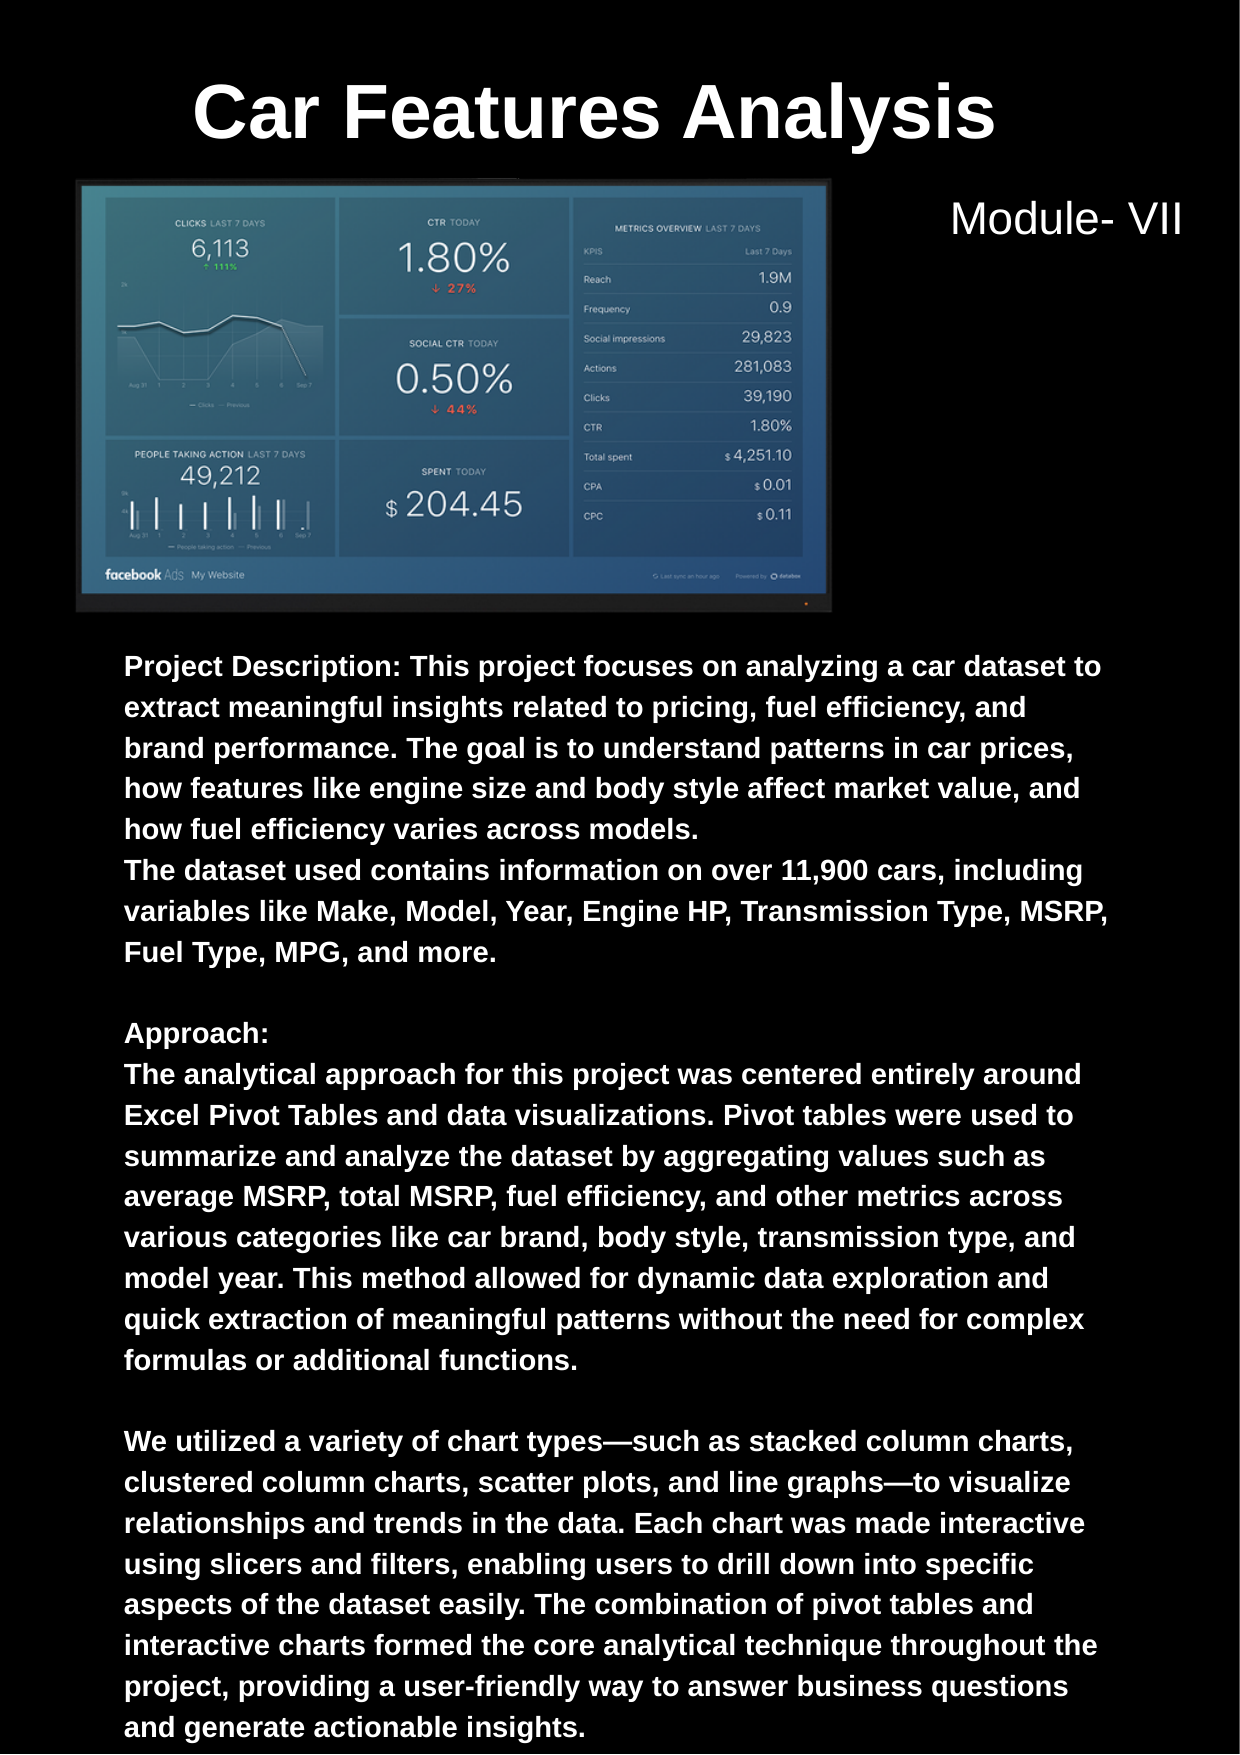

Car Features Analysis

Module- VII
Project Description: This project focuses on analyzing a car dataset to extract meaningful insights related to pricing, fuel efficiency, and brand performance. The goal is to understand patterns in car prices, how features like engine size and body style affect market value, and how fuel efficiency varies across models.
The dataset used contains information on over 11,900 cars, including variables like Make, Model, Year, Engine HP, Transmission Type, MSRP, Fuel Type, MPG, and more.

Approach:
The analytical approach for this project was centered entirely around Excel Pivot Tables and data visualizations. Pivot tables were used to summarize and analyze the dataset by aggregating values such as average MSRP, total MSRP, fuel efficiency, and other metrics across various categories like car brand, body style, transmission type, and model year. This method allowed for dynamic data exploration and quick extraction of meaningful patterns without the need for complex formulas or additional functions.

We utilized a variety of chart types—such as stacked column charts, clustered column charts, scatter plots, and line graphs—to visualize relationships and trends in the data. Each chart was made interactive using slicers and filters, enabling users to drill down into specific aspects of the dataset easily. The combination of pivot tables and interactive charts formed the core analytical technique throughout the project, providing a user-friendly way to answer business questions and generate actionable insights.